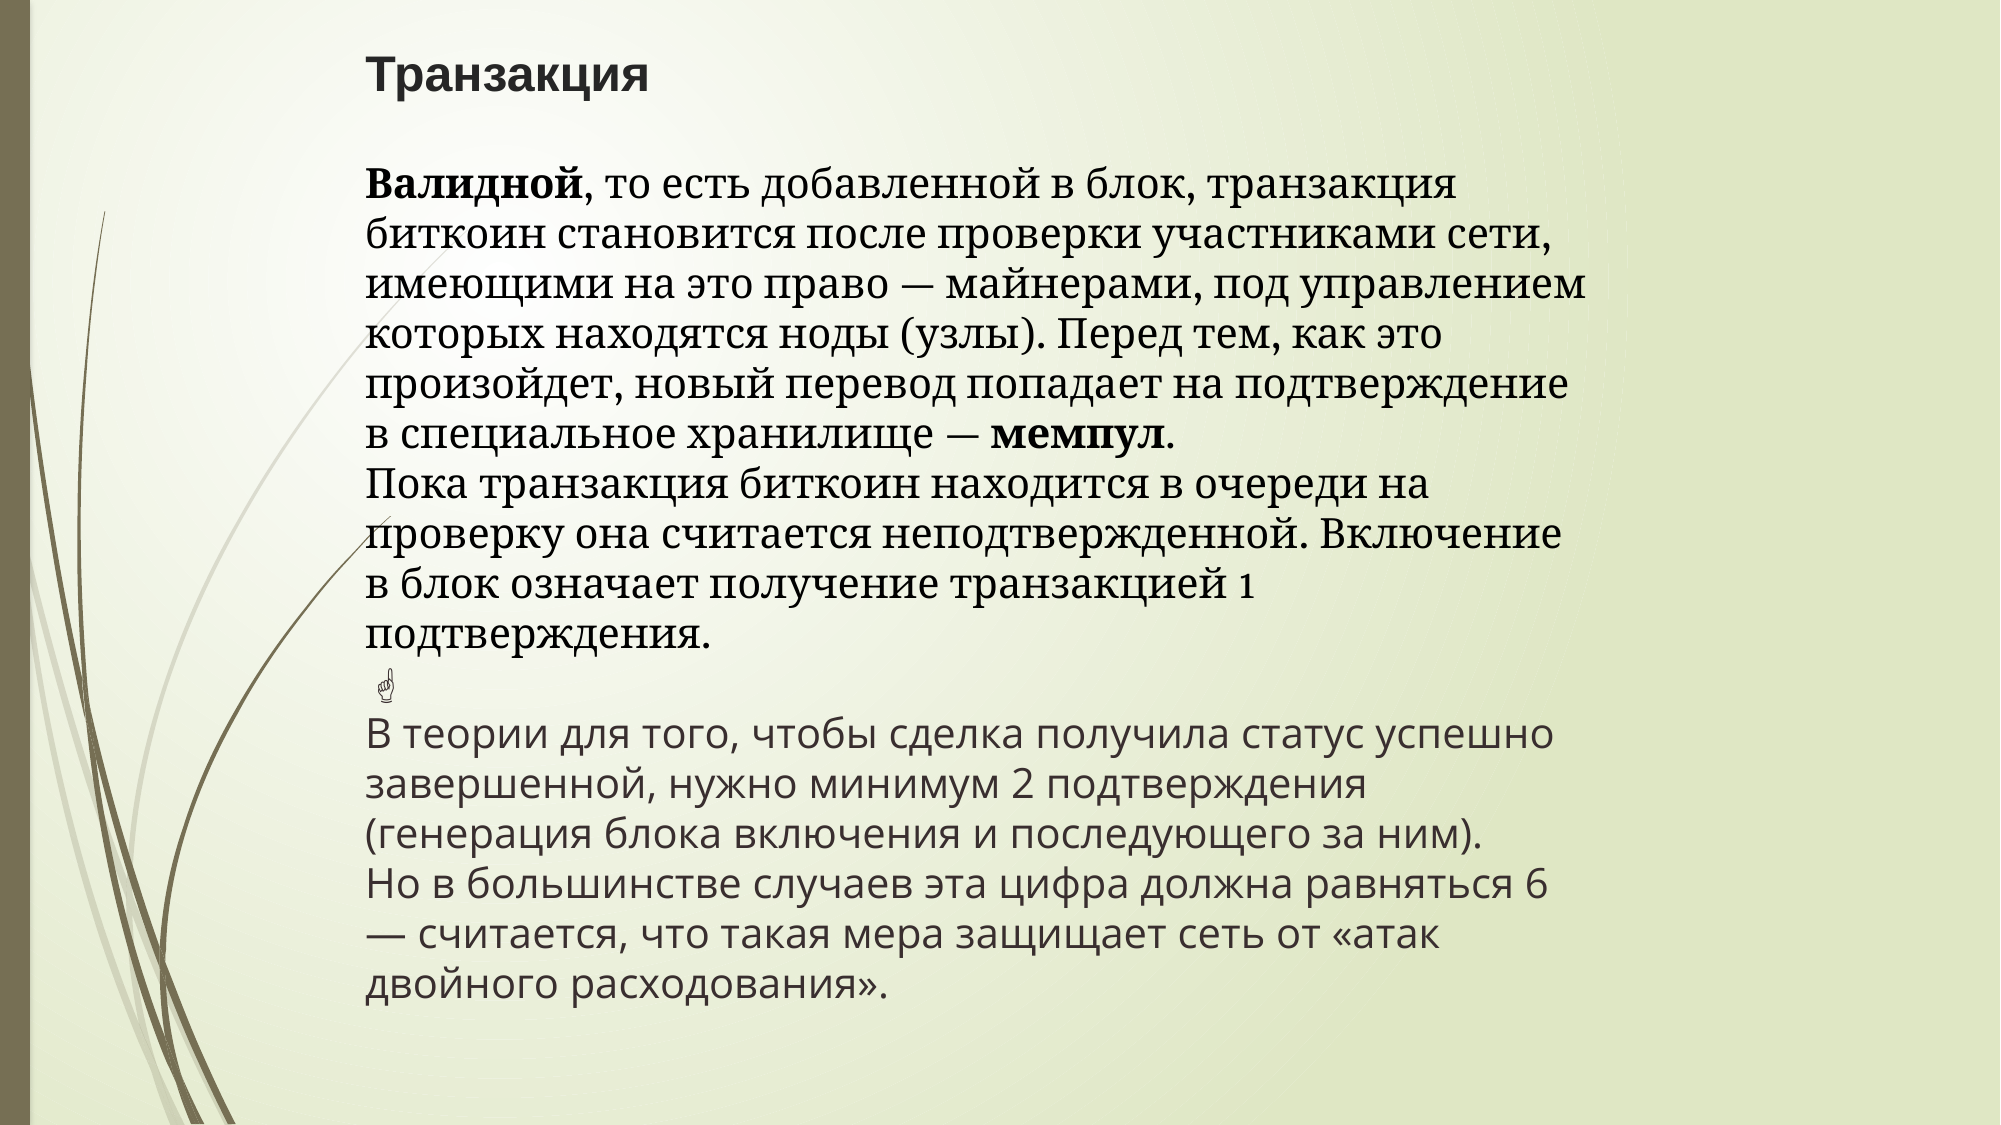

# Транзакция
Валидной, то есть добавленной в блок, транзакция биткоин становится после проверки участниками сети, имеющими на это право — майнерами, под управлением которых находятся ноды (узлы). Перед тем, как это произойдет, новый перевод попадает на подтверждение в специальное хранилище — мемпул.
Пока транзакция биткоин находится в очереди на проверку она считается неподтвержденной. Включение в блок означает получение транзакцией 1 подтверждения.
☝️
В теории для того, чтобы сделка получила статус успешно завершенной, нужно минимум 2 подтверждения (генерация блока включения и последующего за ним).
Но в большинстве случаев эта цифра должна равняться 6 — считается, что такая мера защищает сеть от «атак двойного расходования».